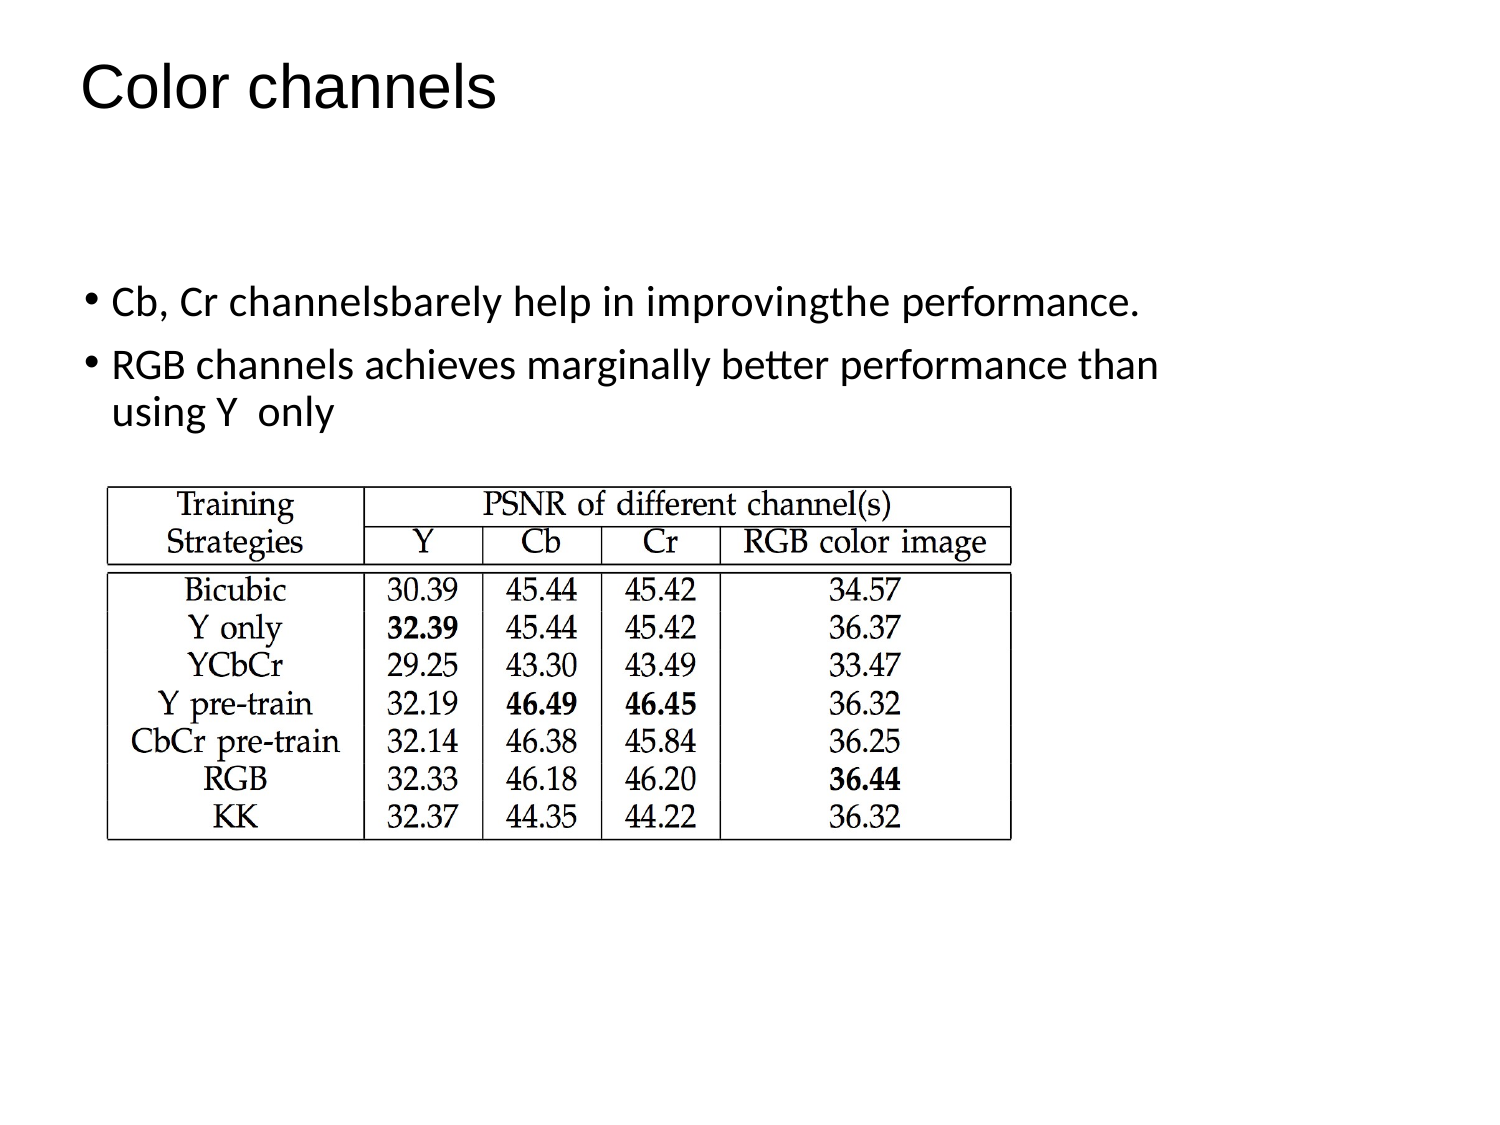

# Color channels
Cb, Cr channelsbarely help in improvingthe performance.
RGB channels achieves marginally better performance than using Y  only